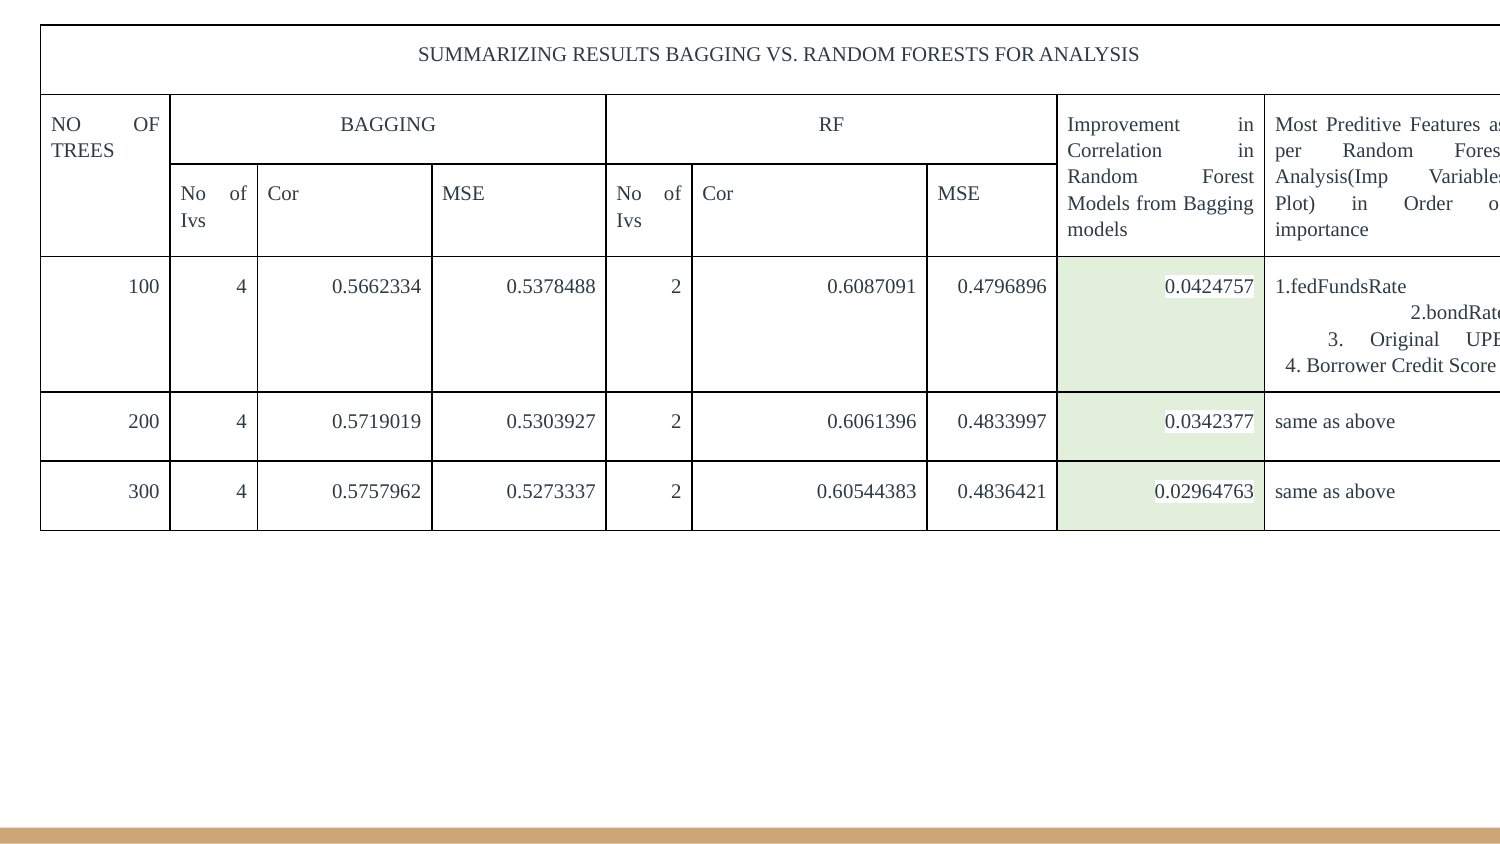

| SUMMARIZING RESULTS BAGGING VS. RANDOM FORESTS FOR ANALYSIS |  |  |  |  |  |  |  |  |
| --- | --- | --- | --- | --- | --- | --- | --- | --- |
| NO OF TREES | BAGGING |  |  | RF |  |  | Improvement in Correlation in Random Forest Models from Bagging models | Most Preditive Features as per Random Forest Analysis(Imp Variables Plot) in Order of importance |
|  | No of Ivs | Cor | MSE | No of Ivs | Cor | MSE |  |  |
| 100 | 4 | 0.5662334 | 0.5378488 | 2 | 0.6087091 | 0.4796896 | 0.0424757 | 1.fedFundsRate 2.bondRate 3. Original UPB 4. Borrower Credit Score |
| 200 | 4 | 0.5719019 | 0.5303927 | 2 | 0.6061396 | 0.4833997 | 0.0342377 | same as above |
| 300 | 4 | 0.5757962 | 0.5273337 | 2 | 0.60544383 | 0.4836421 | 0.02964763 | same as above |